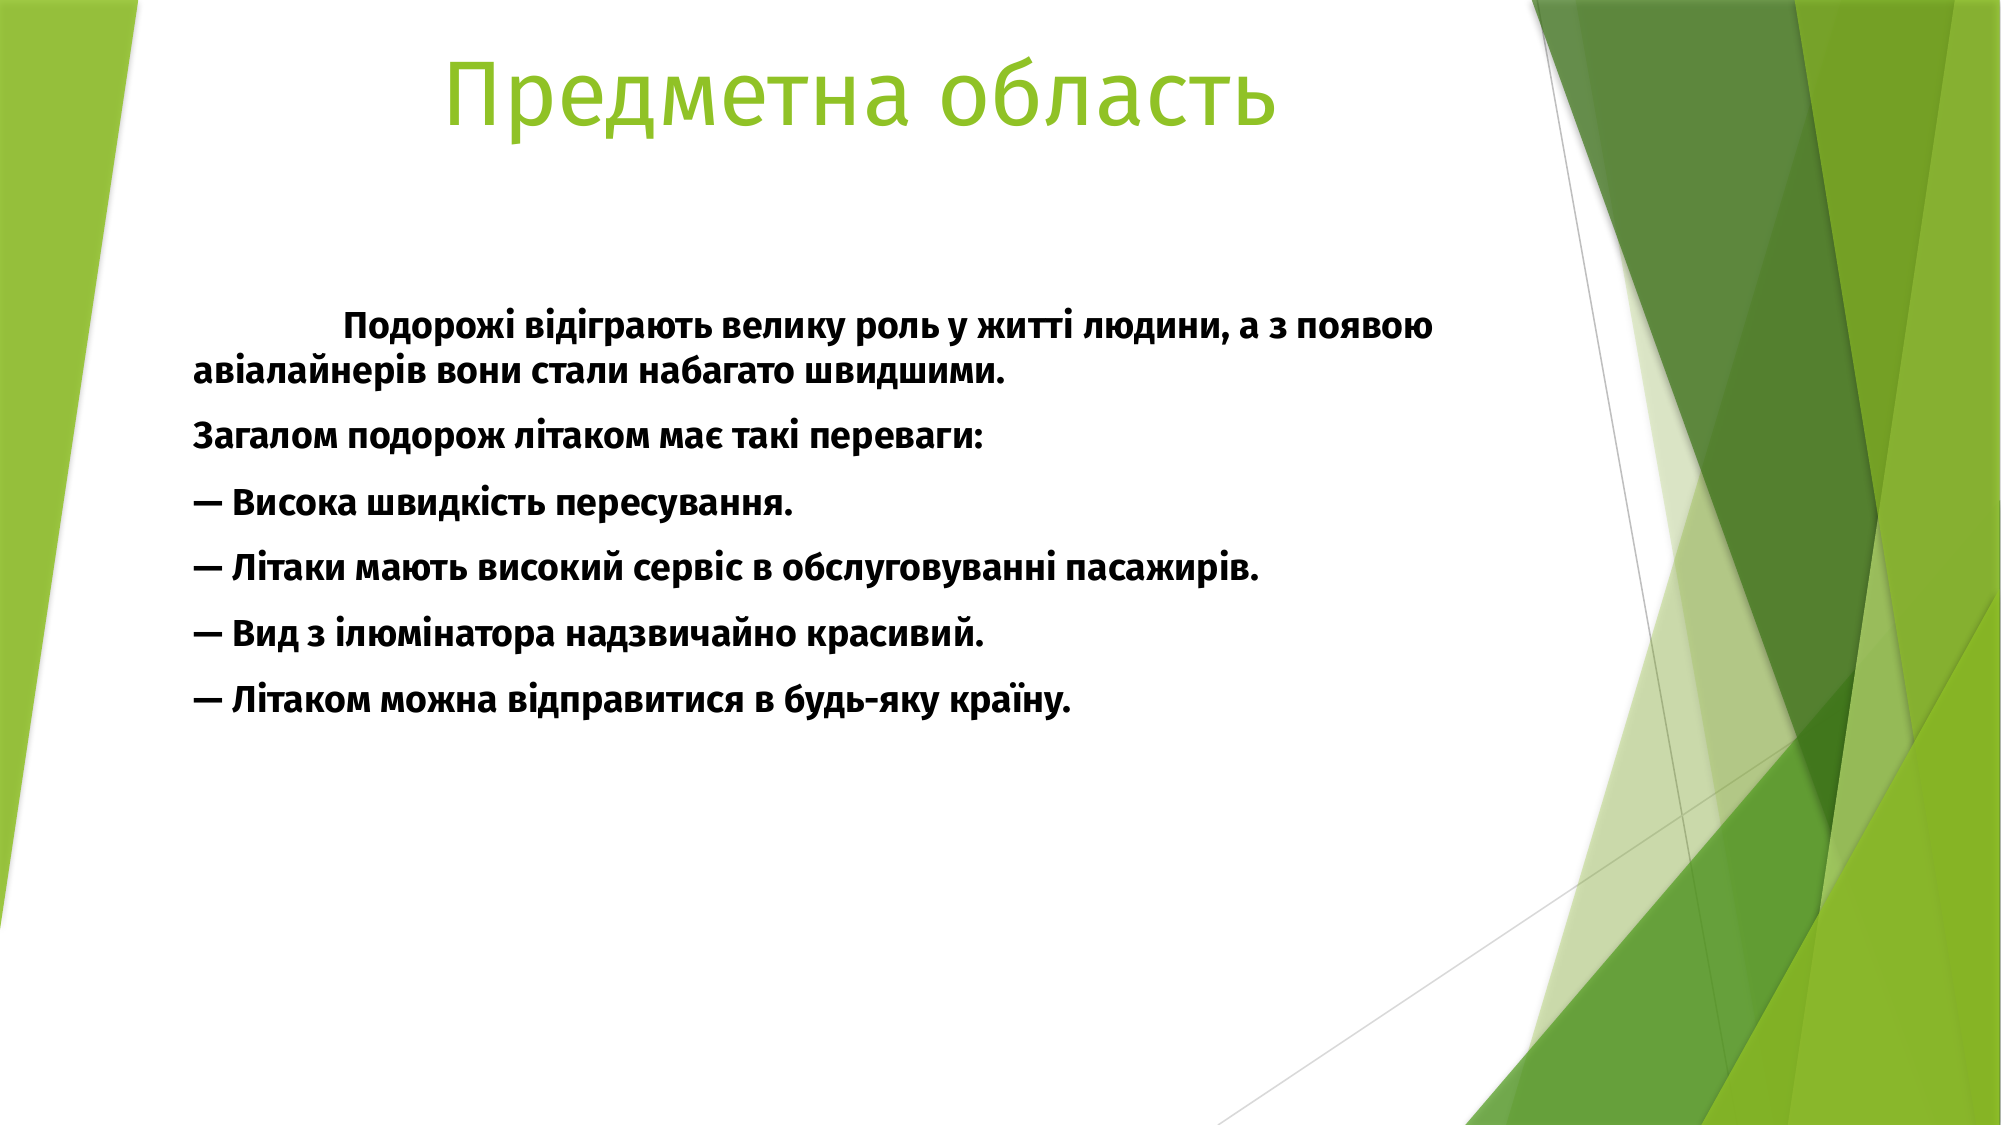

# Предметна область
	Подорожі відіграють велику роль у житті людини, а з появою авіалайнерів вони стали набагато швидшими.
Загалом подорож літаком має такі переваги:
— Висока швидкість пересування.
— Літаки мають високий сервіс в обслуговуванні пасажирів.
— Вид з ілюмінатора надзвичайно красивий.
— Літаком можна відправитися в будь-яку країну.